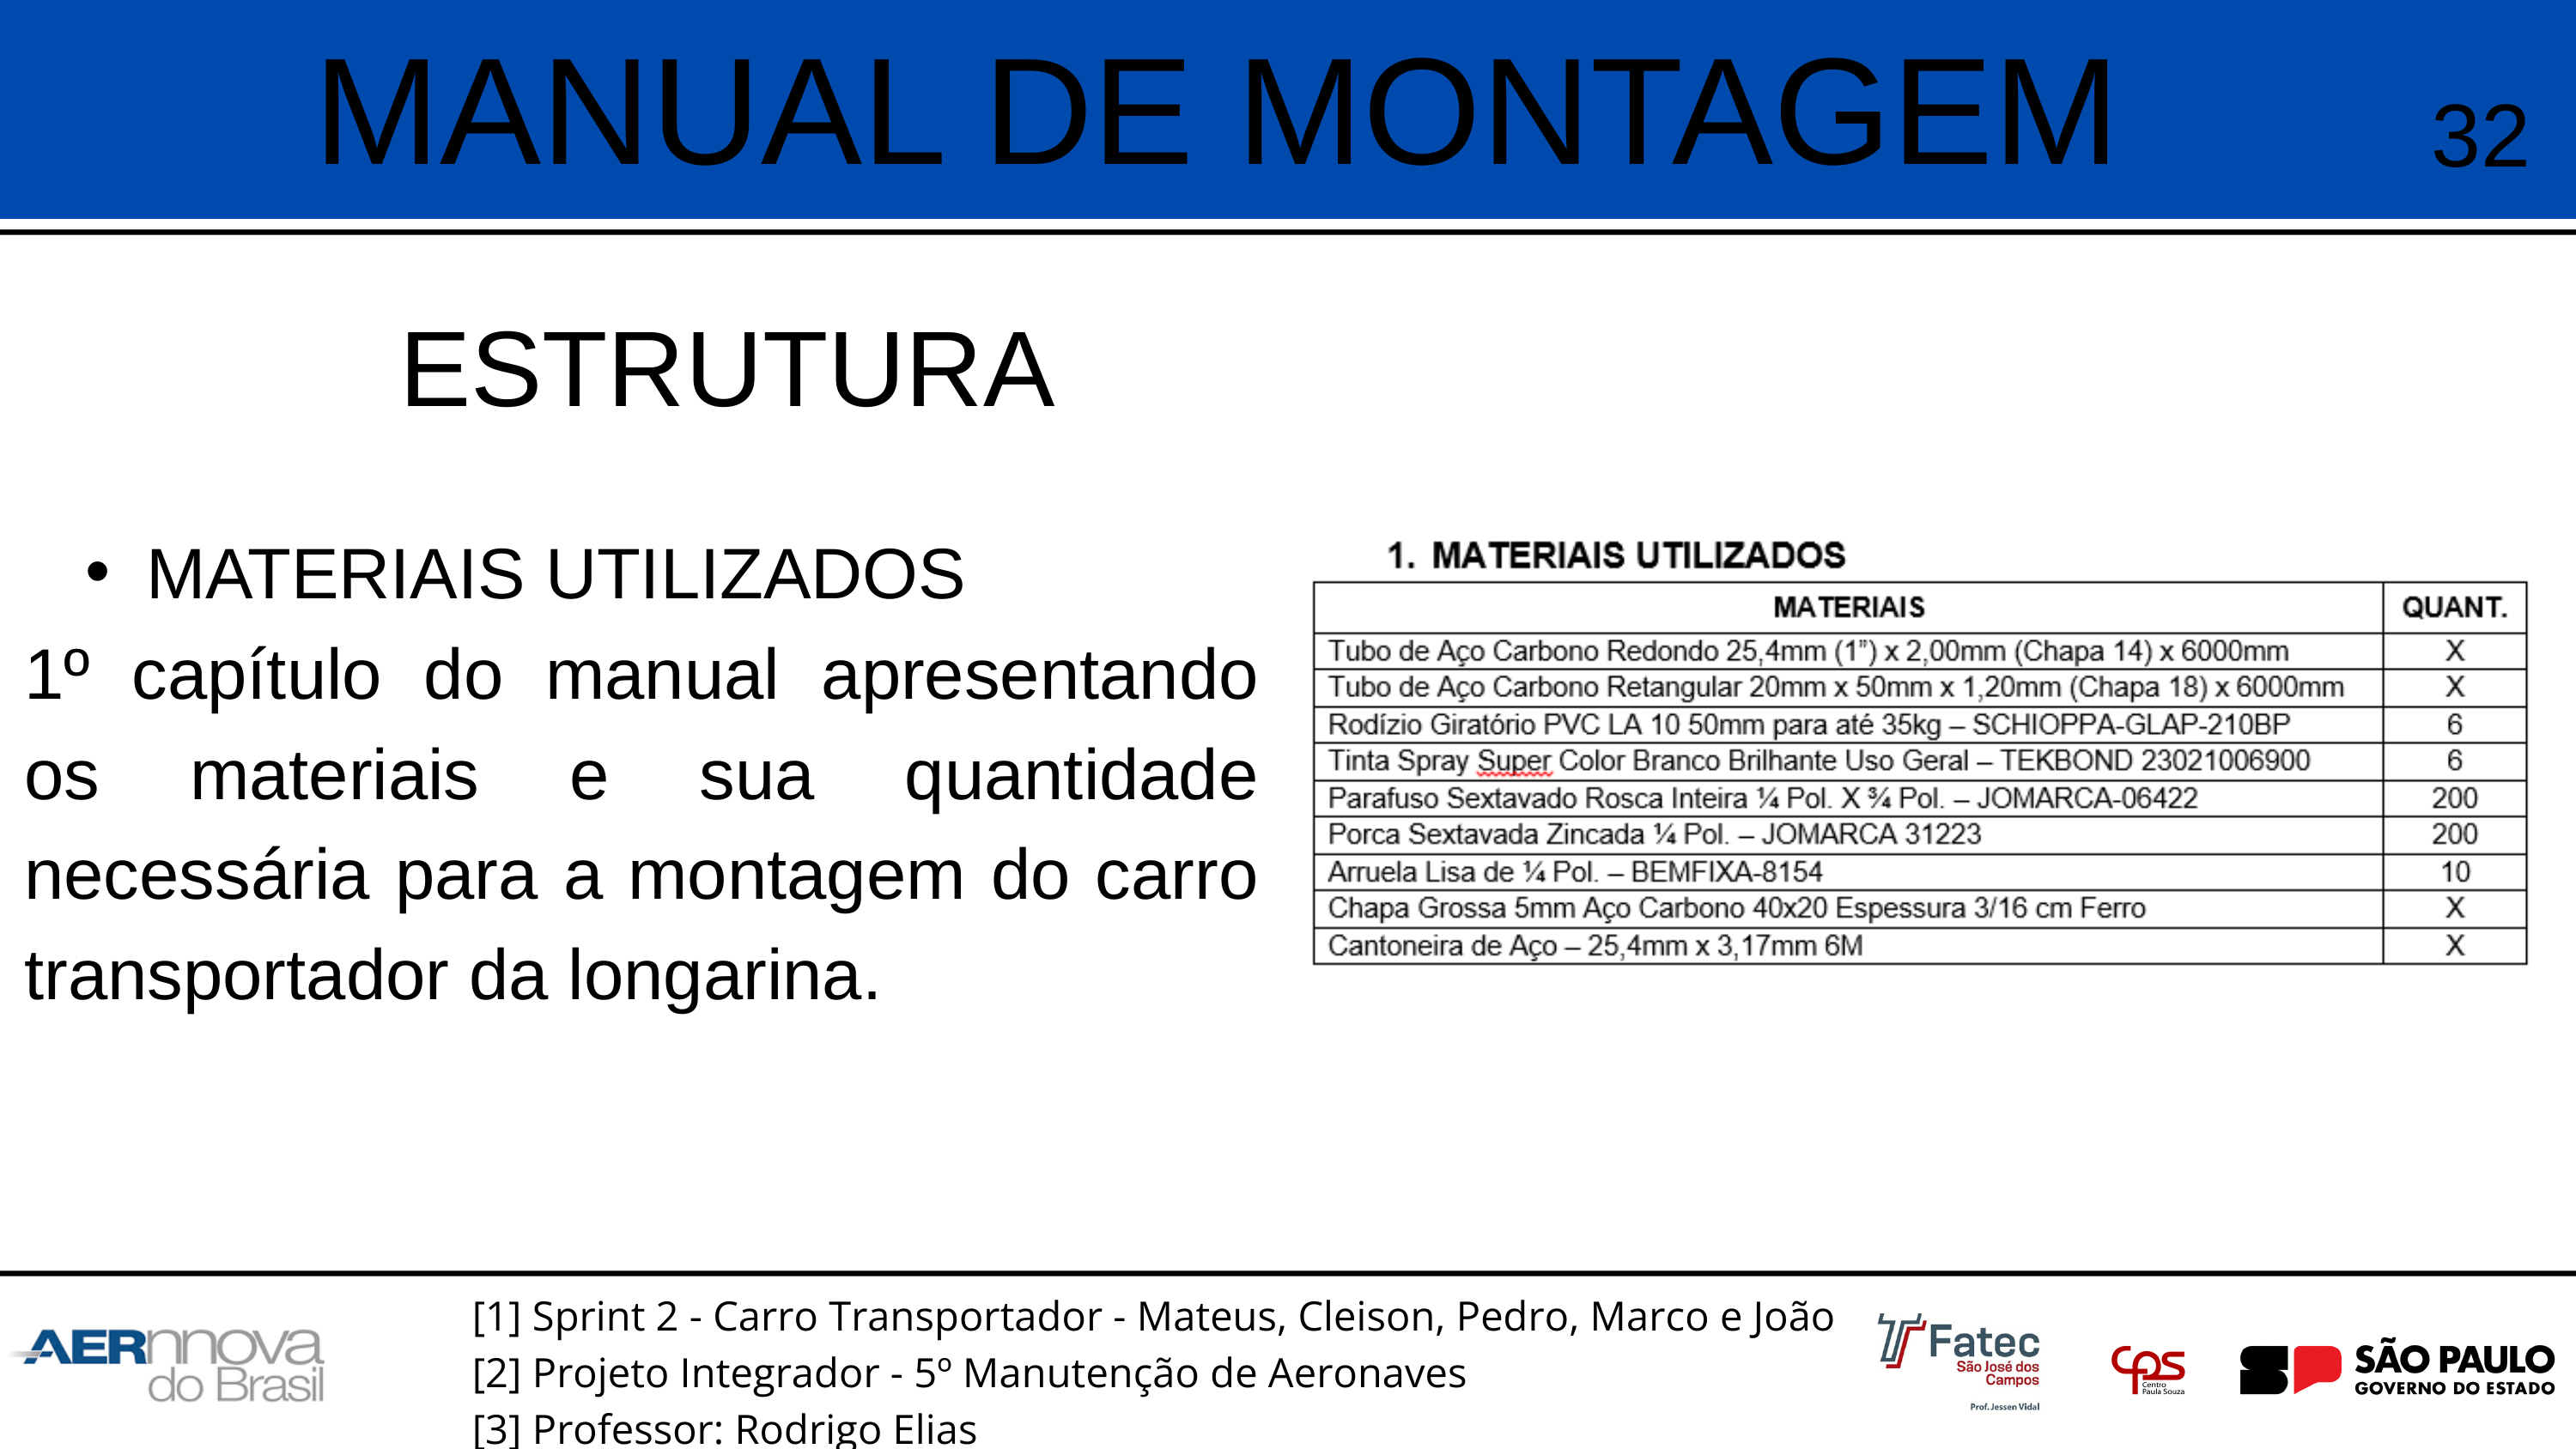

MANUAL DE MONTAGEM

32

ESTRUTURA
MATERIAIS UTILIZADOS
1º capítulo do manual apresentando os materiais e sua quantidade necessária para a montagem do carro transportador da longarina.

[1] Sprint 2 - Carro Transportador - Mateus, Cleison, Pedro, Marco e João
[2] Projeto Integrador - 5º Manutenção de Aeronaves
[3] Professor: Rodrigo Elias